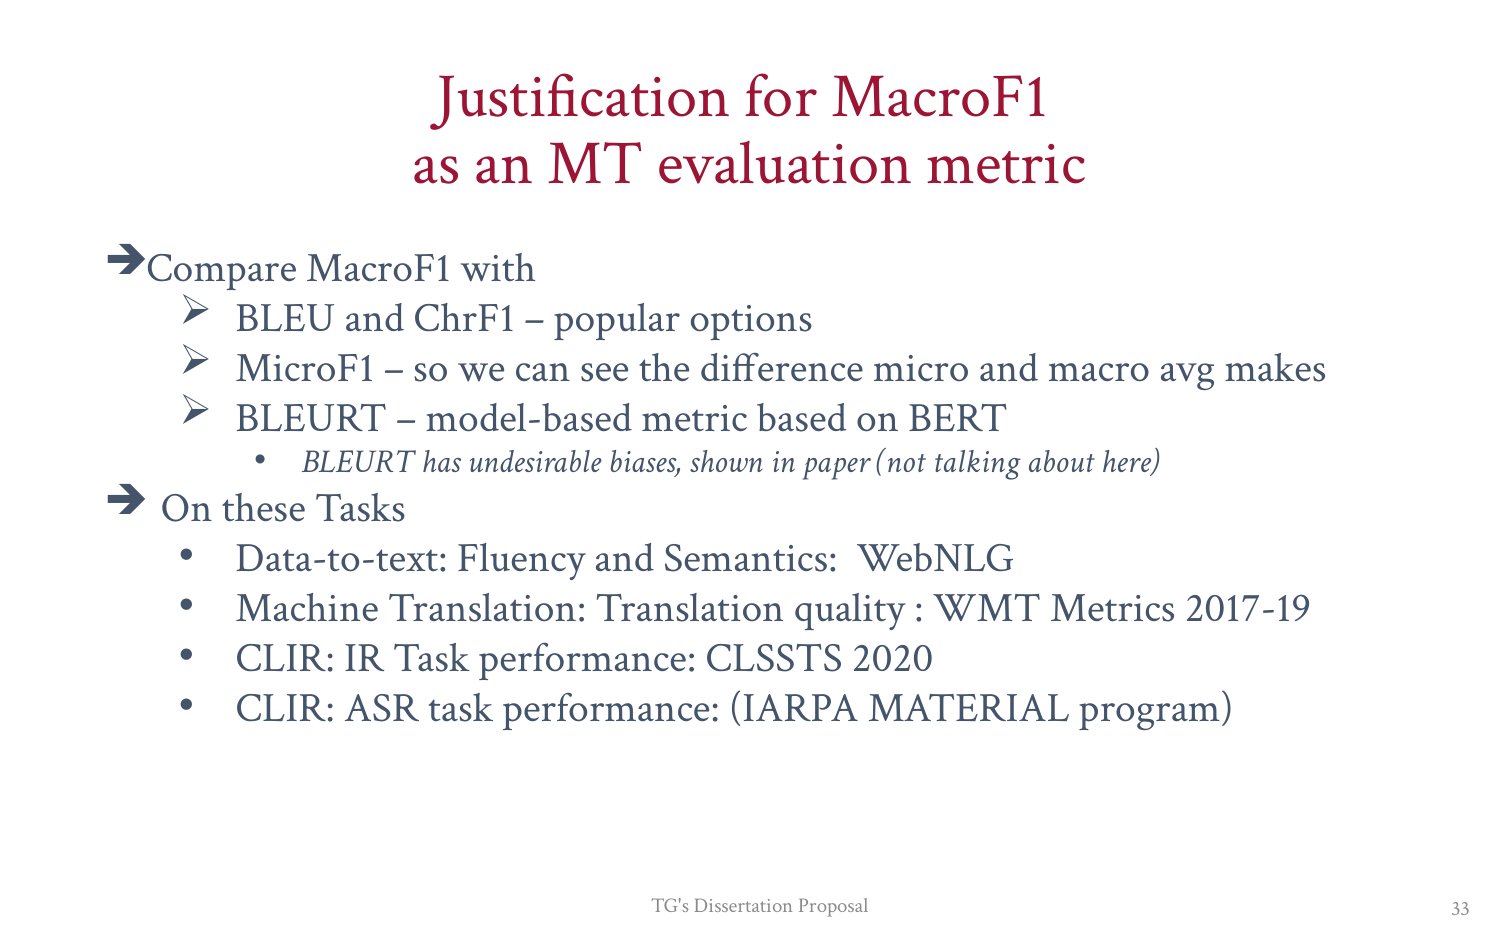

# Justification for MacroF1 as an MT evaluation metric
Compare MacroF1 with
BLEU and ChrF1 – popular options
MicroF1 – so we can see the difference micro and macro avg makes
BLEURT – model-based metric based on BERT
BLEURT has undesirable biases, shown in paper (not talking about here)
On these Tasks
Data-to-text: Fluency and Semantics:  WebNLG
Machine Translation: Translation quality : WMT Metrics 2017-19
CLIR: IR Task performance: CLSSTS 2020
CLIR: ASR task performance: (IARPA MATERIAL program)
TG's Dissertation Proposal
33